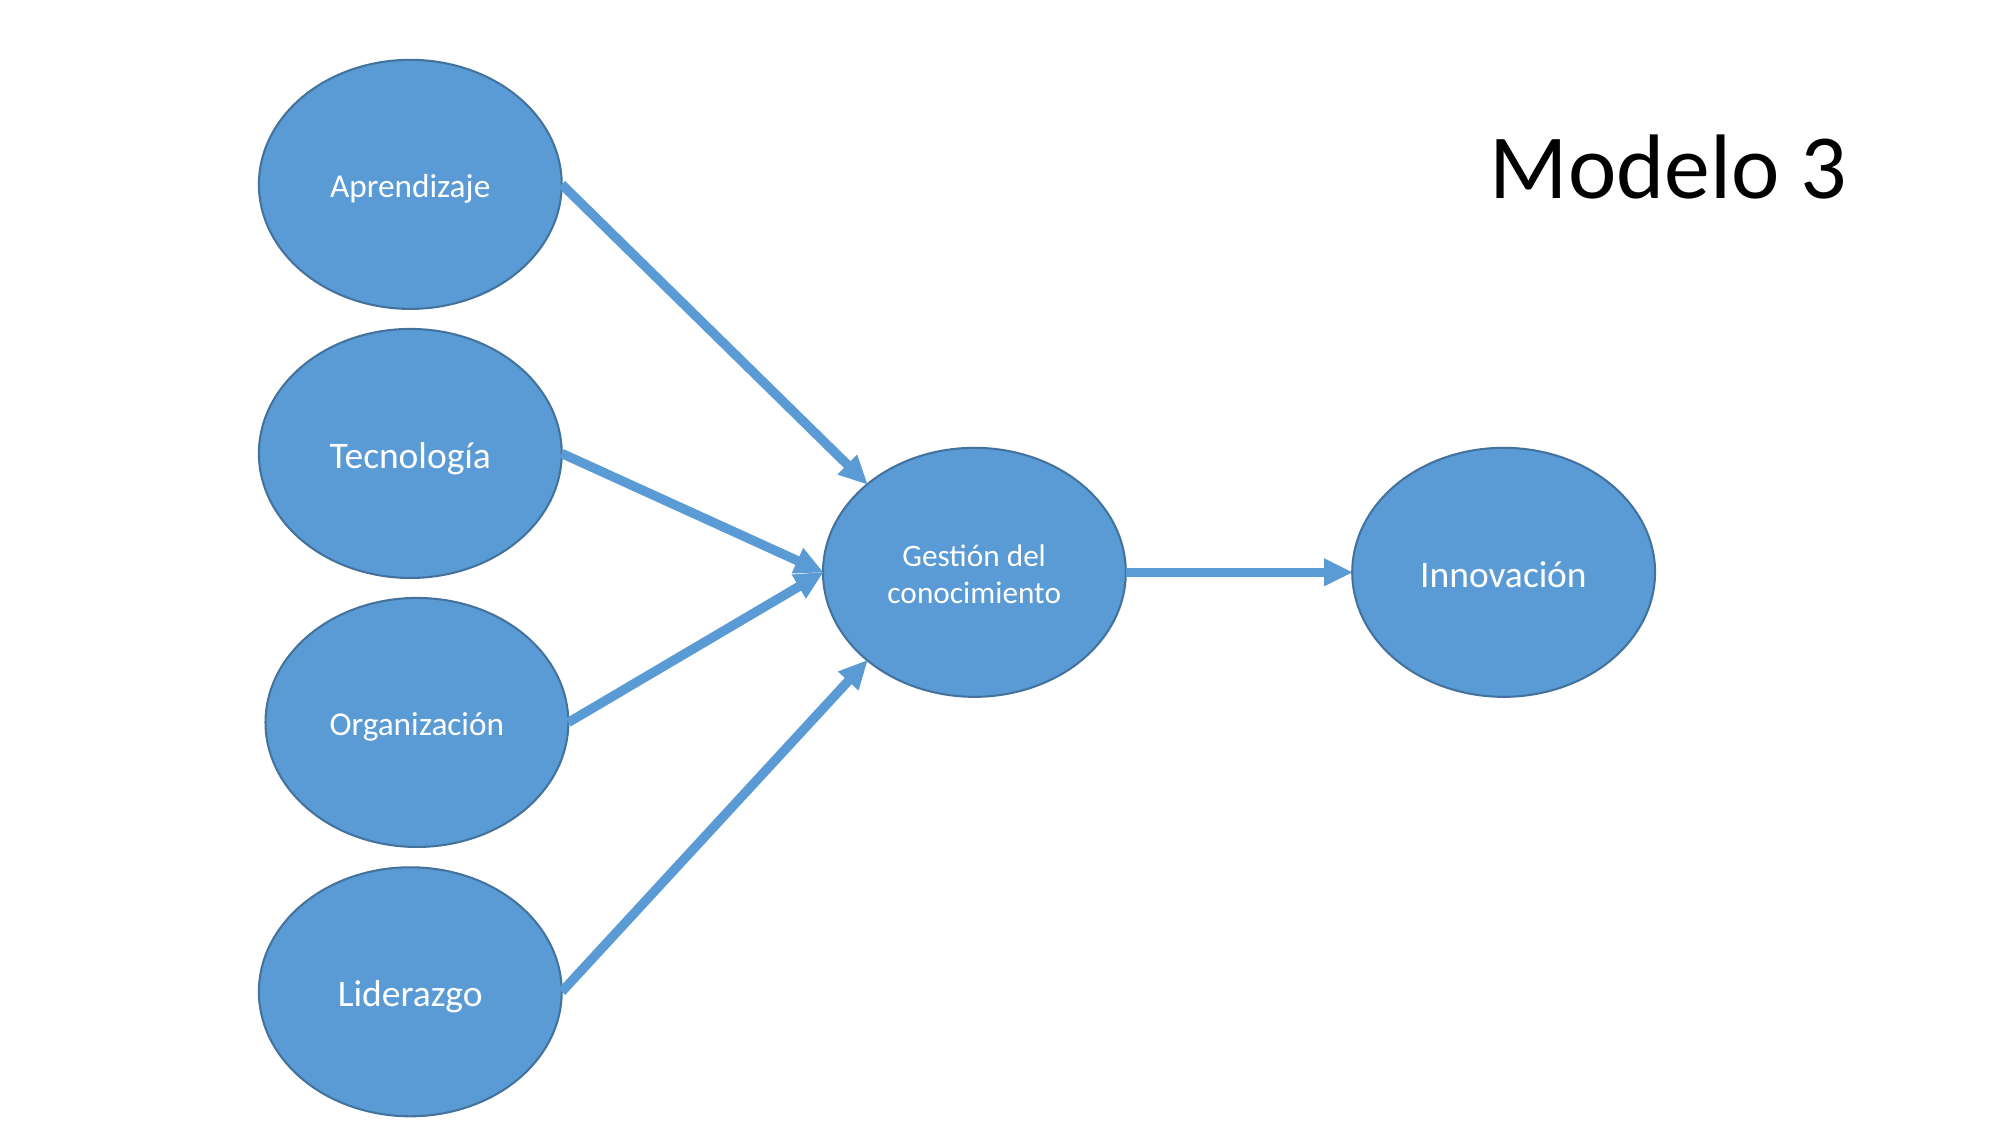

# Modelo 3
Aprendizaje
Tecnología
Innovación
Gestión del conocimiento
Organización
Liderazgo